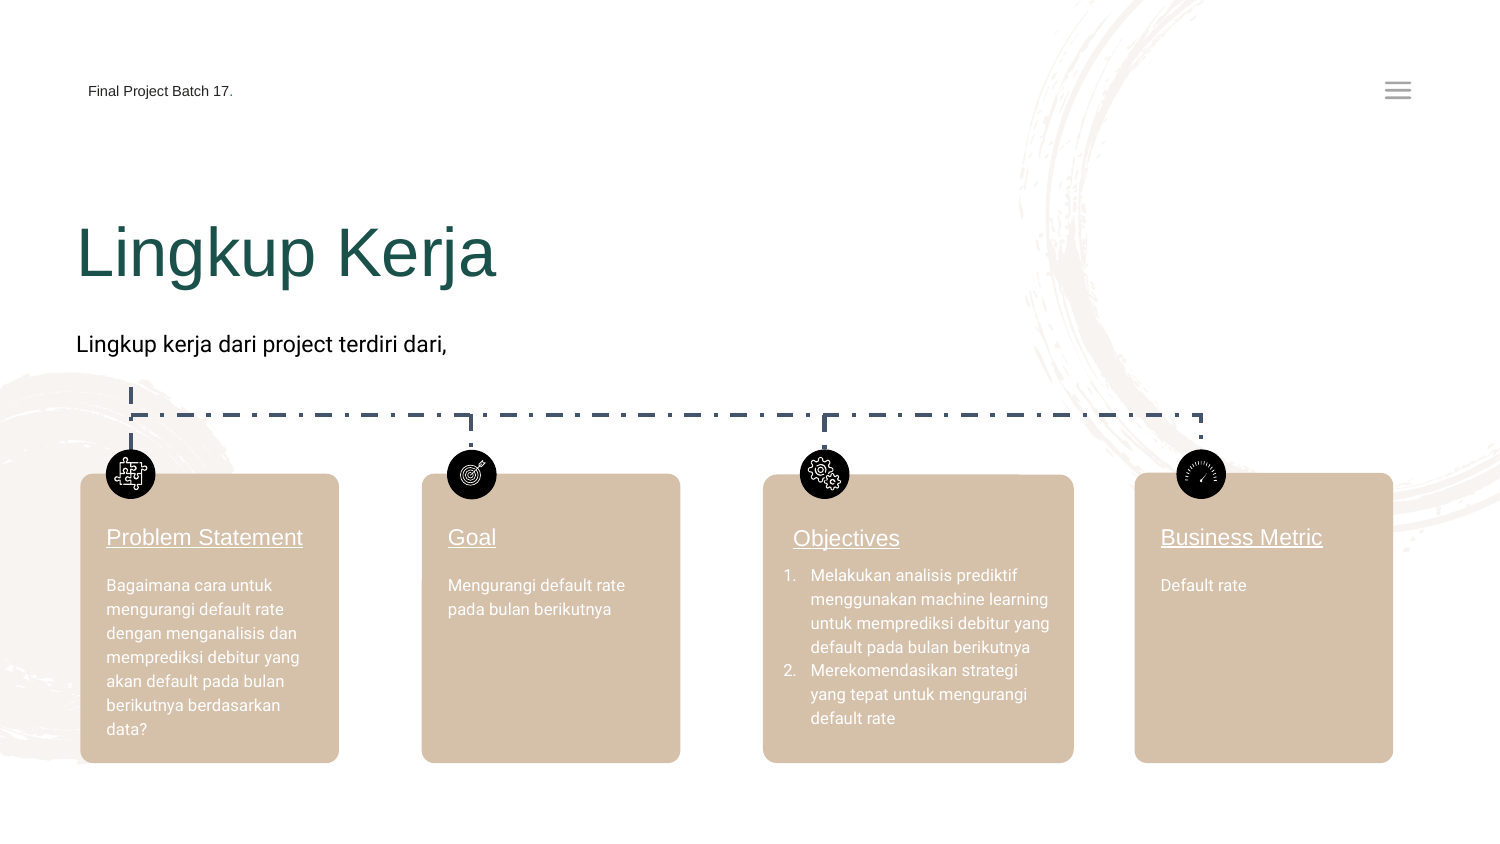

Final Project Batch 17.

Lingkup Kerja
Lingkup kerja dari project terdiri dari,

Business Metric
Default rate

Problem Statement
Bagaimana cara untuk mengurangi default rate dengan menganalisis dan memprediksi debitur yang akan default pada bulan berikutnya berdasarkan data?

Goal
Mengurangi default rate pada bulan berikutnya

Objectives
Melakukan analisis prediktif menggunakan machine learning untuk memprediksi debitur yang default pada bulan berikutnya
Merekomendasikan strategi yang tepat untuk mengurangi default rate
3